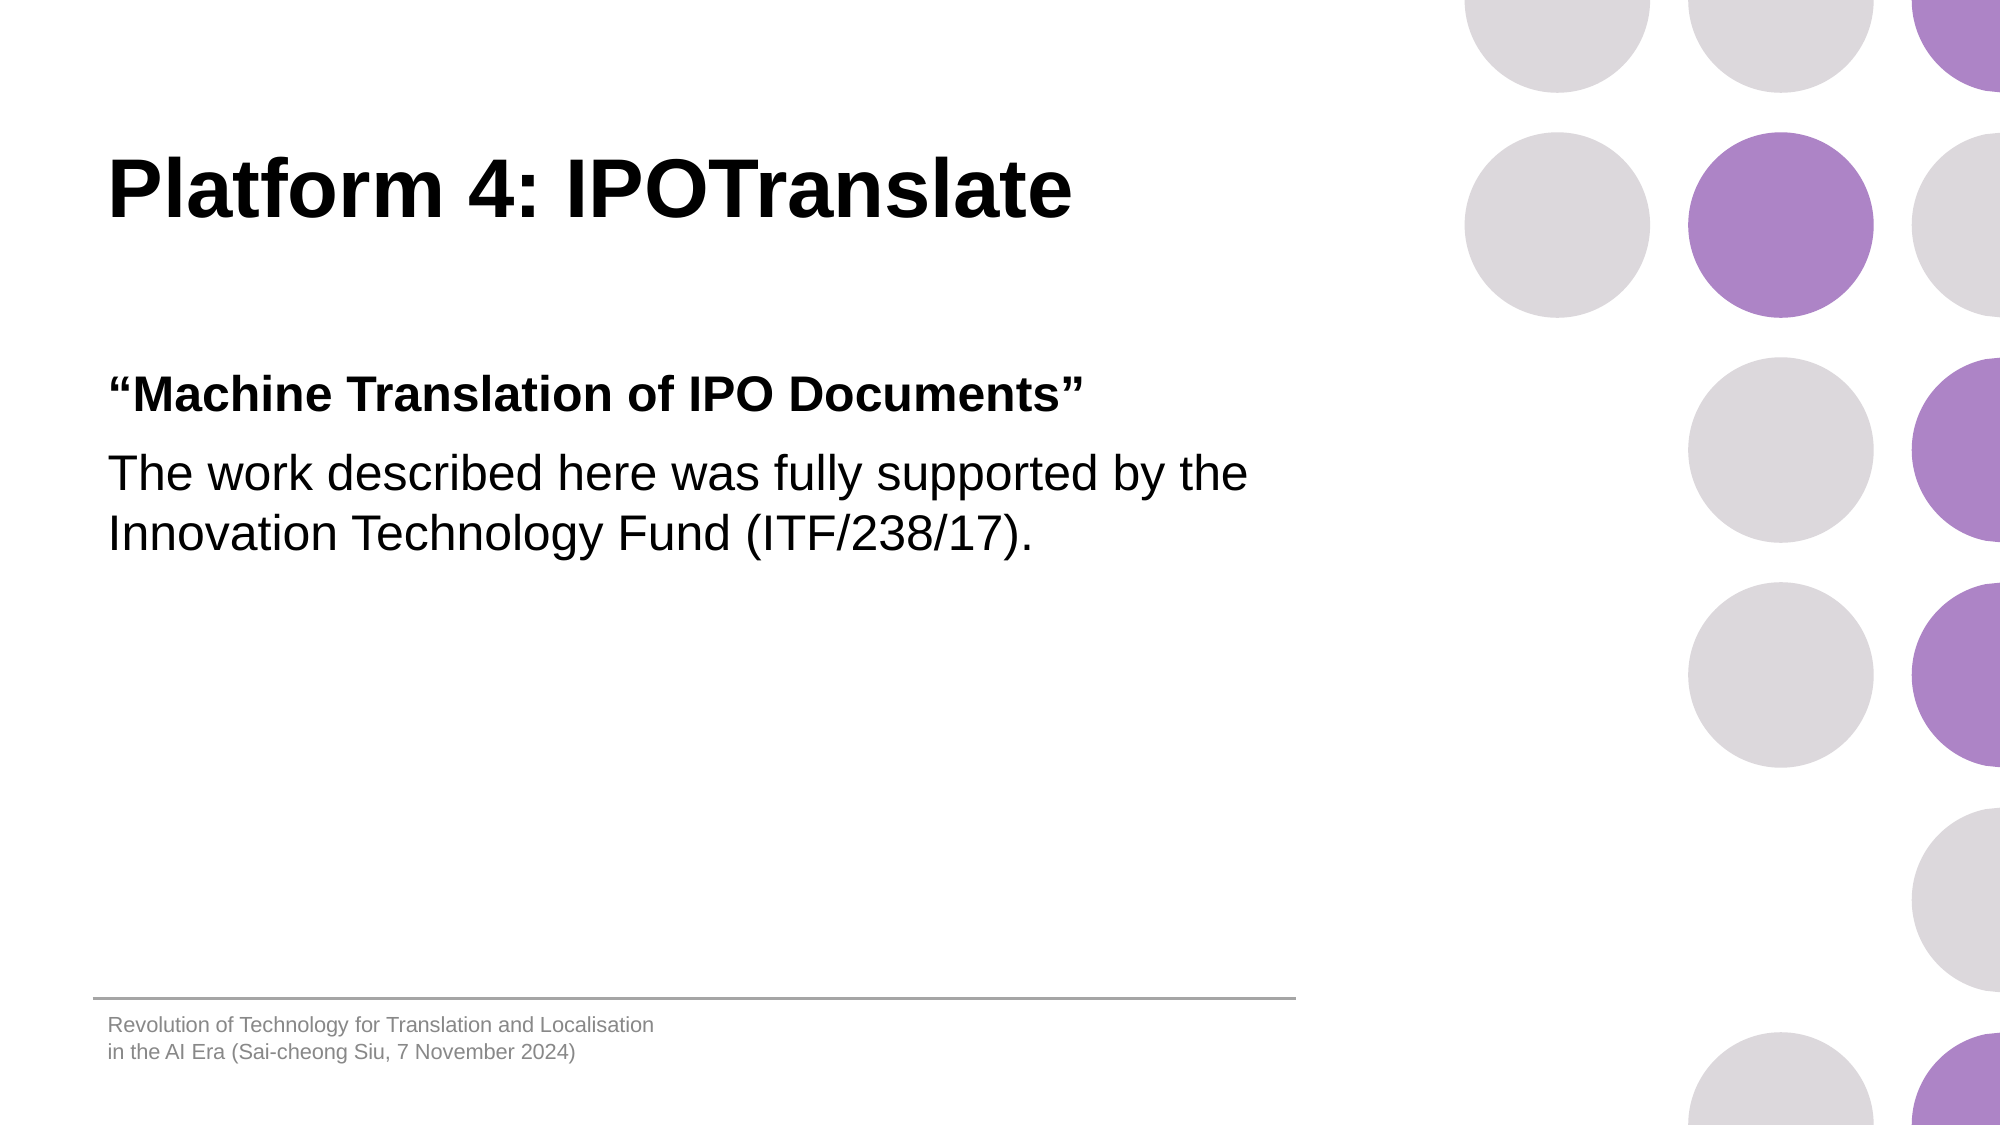

# Platform 4: IPOTranslate
“Machine Translation of IPO Documents”
The work described here was fully supported by the Innovation Technology Fund (ITF/238/17).
Revolution of Technology for Translation and Localisation in the AI Era (Sai-cheong Siu, 7 November 2024)